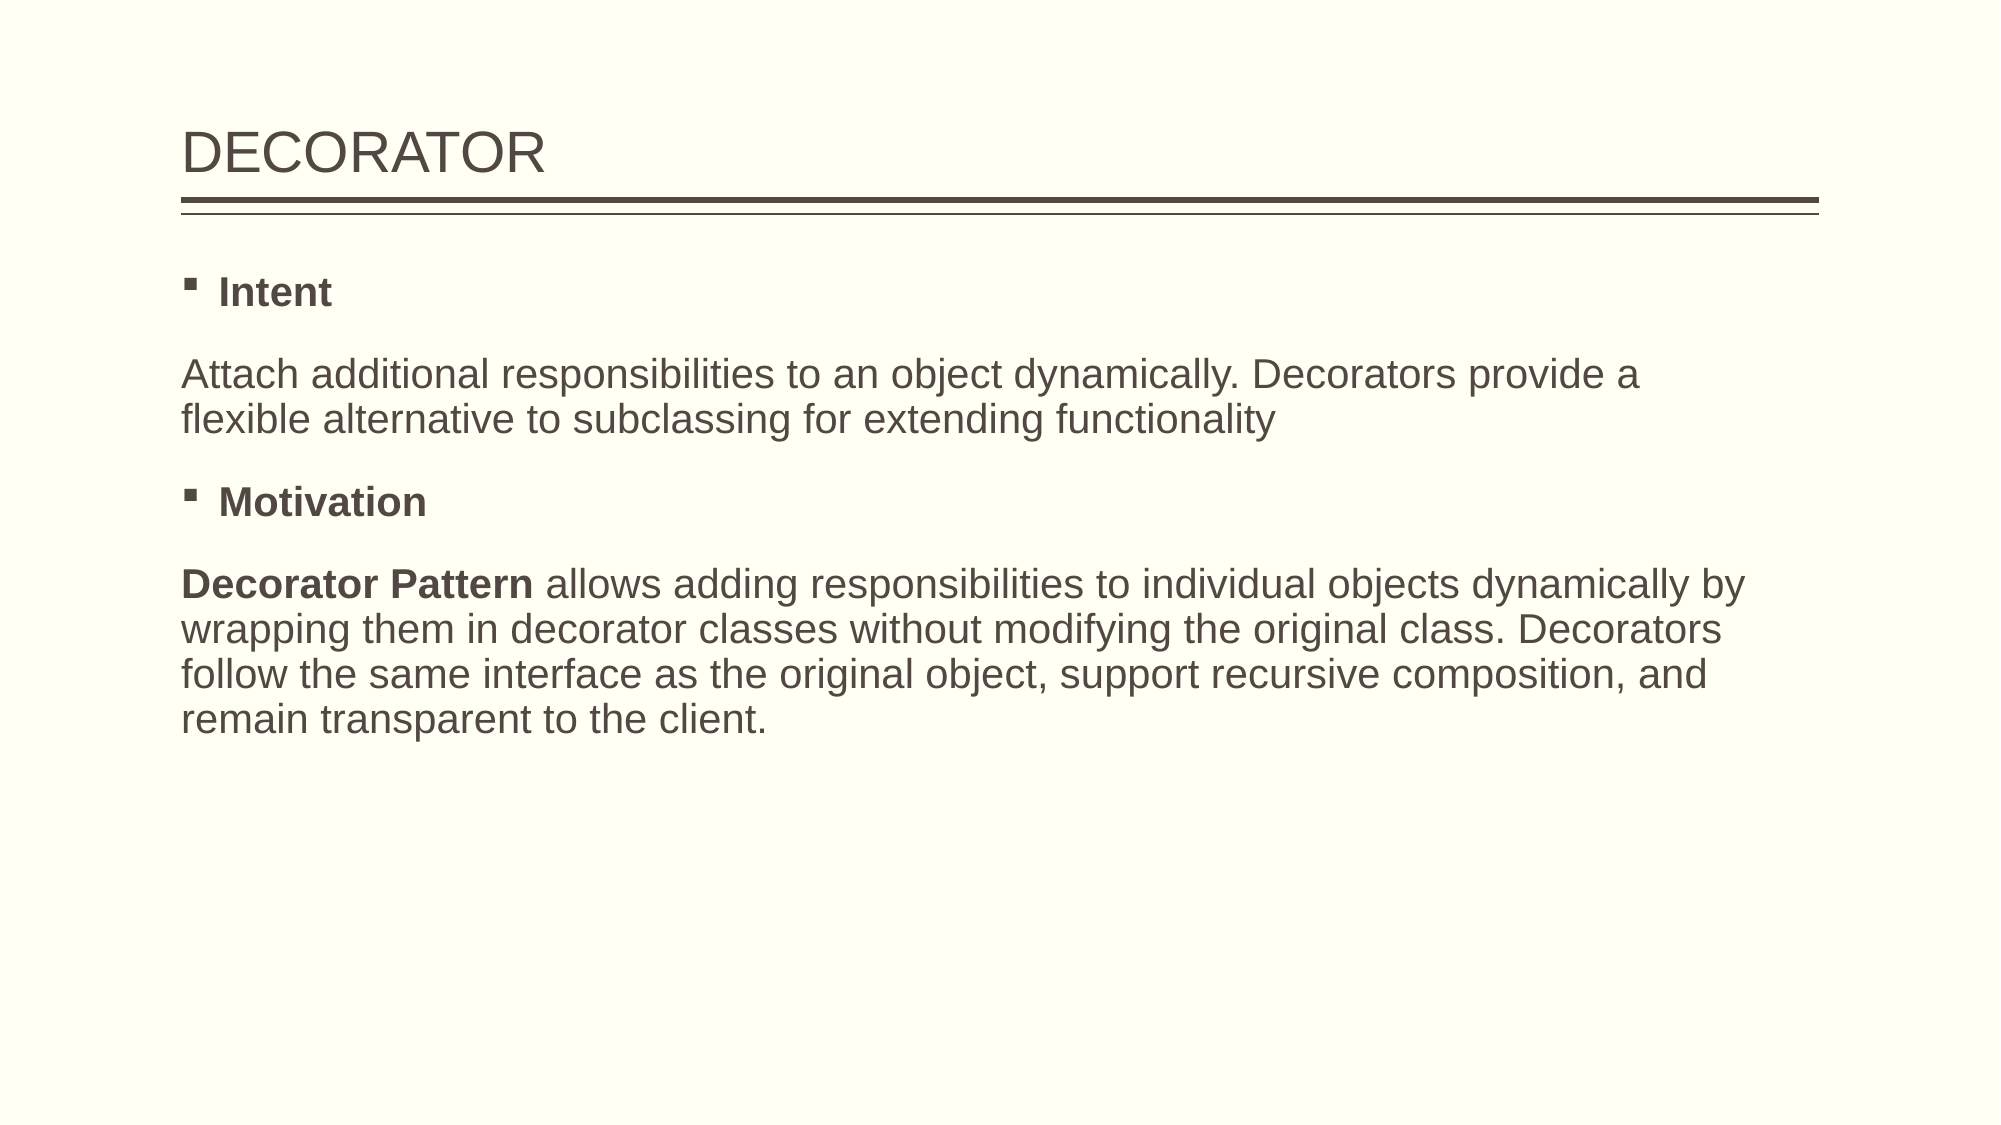

# DECORATOR
Intent
Attach additional responsibilities to an object dynamically. Decorators provide a
flexible alternative to subclassing for extending functionality
Motivation
Decorator Pattern allows adding responsibilities to individual objects dynamically by wrapping them in decorator classes without modifying the original class. Decorators follow the same interface as the original object, support recursive composition, and remain transparent to the client.